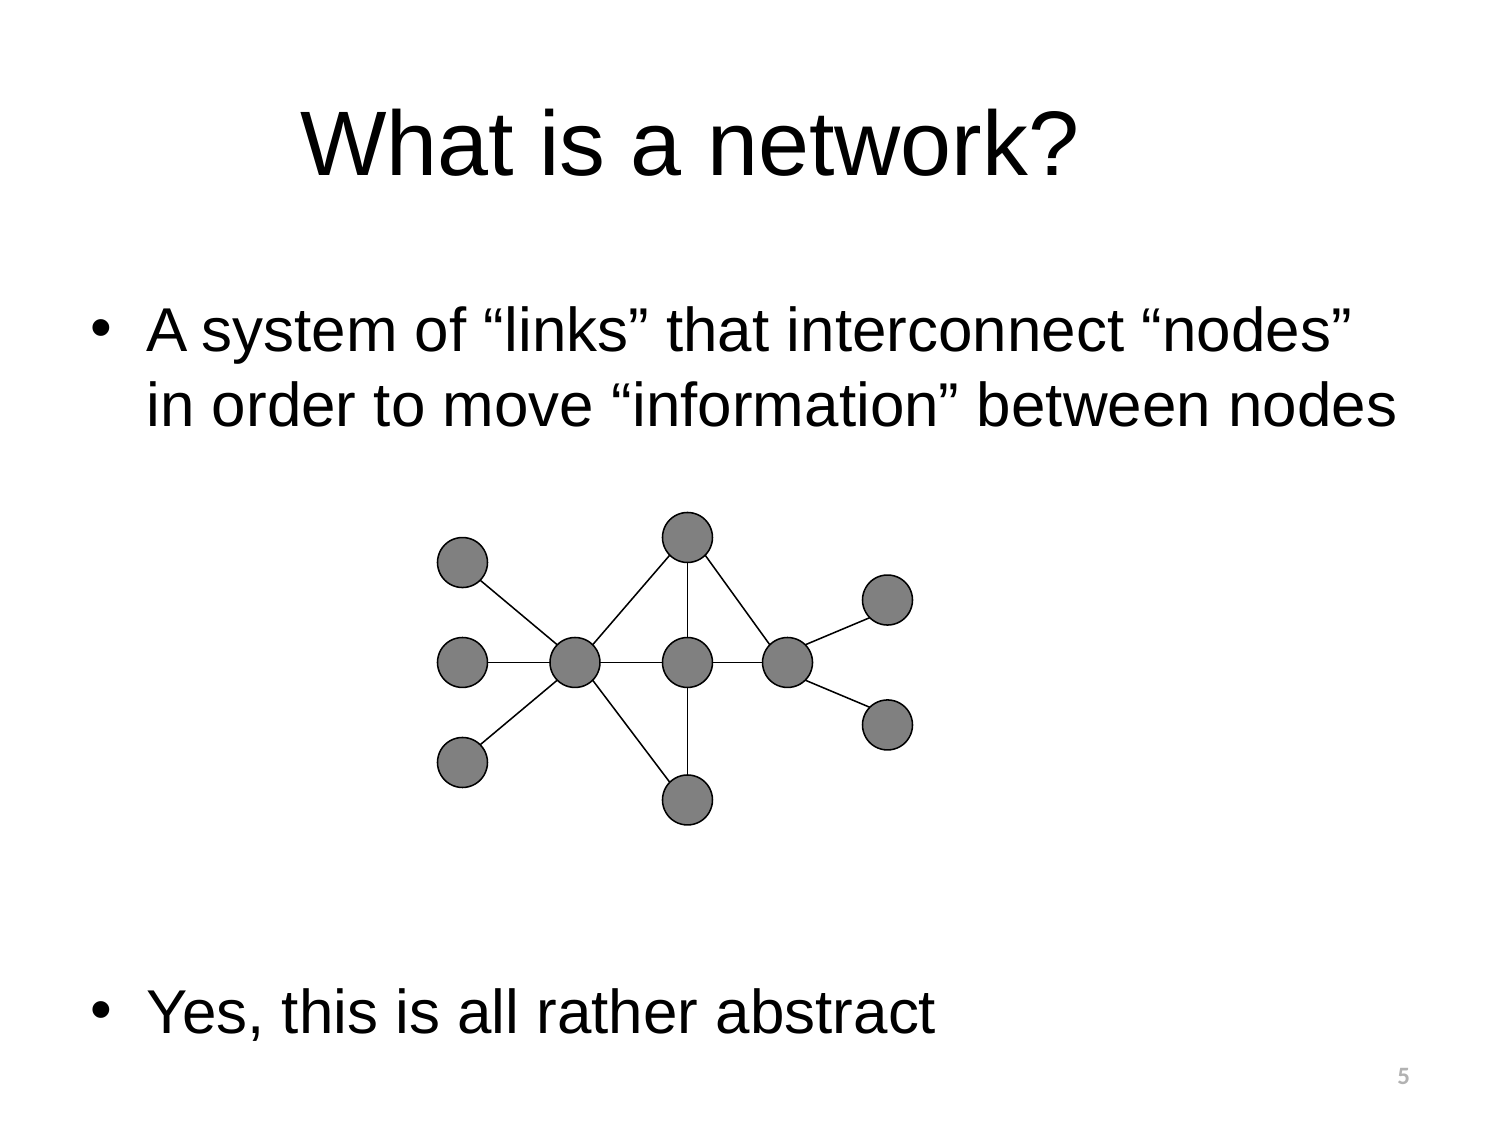

# What is a network?
A system of “links” that interconnect “nodes” in order to move “information” between nodes

Yes, this is all rather abstract

5